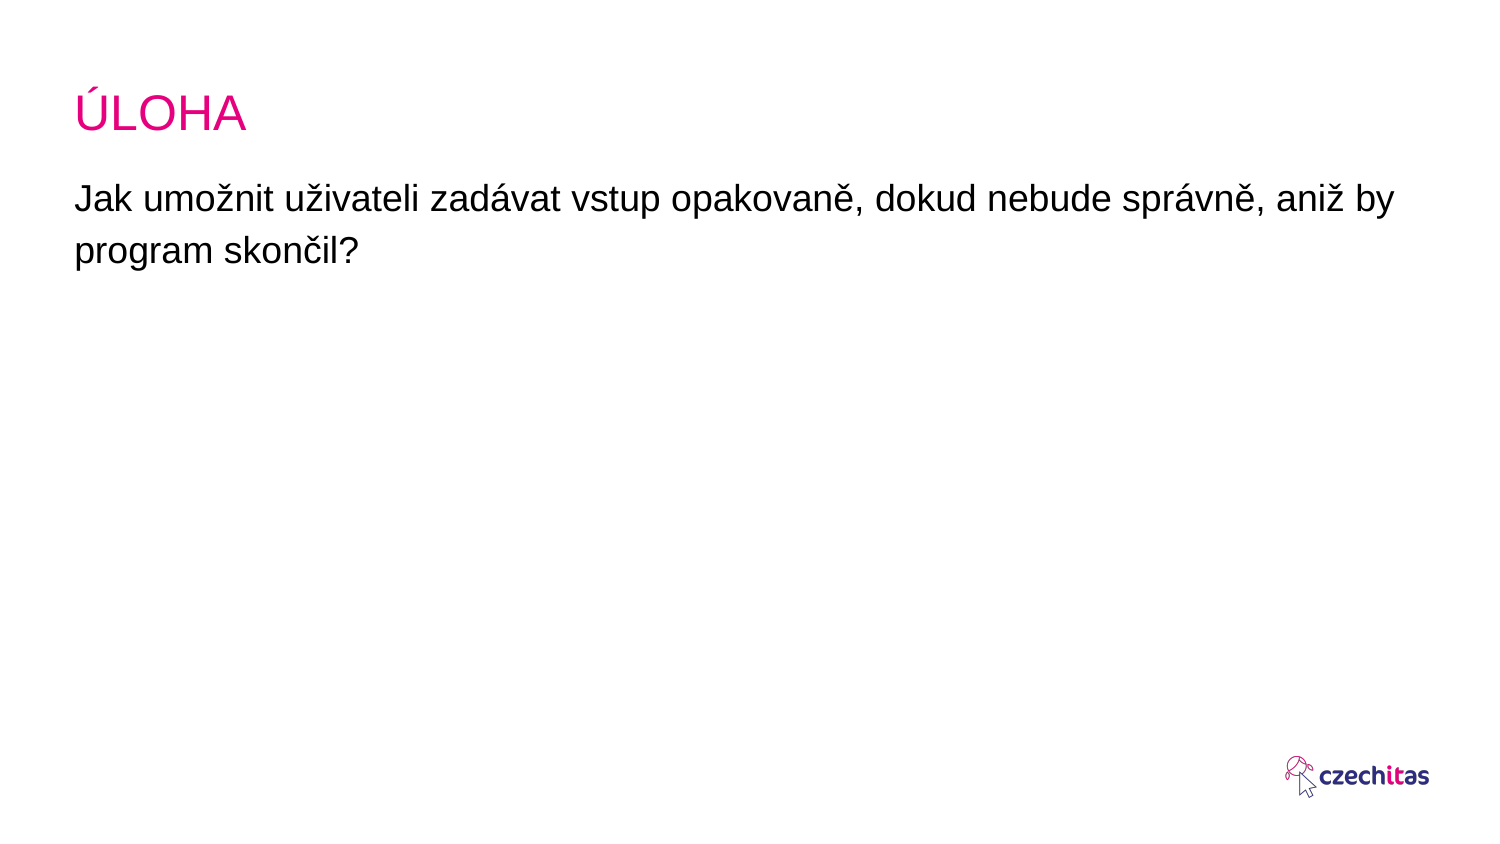

# ÚLOHA
Jak umožnit uživateli zadávat vstup opakovaně, dokud nebude správně, aniž by program skončil?